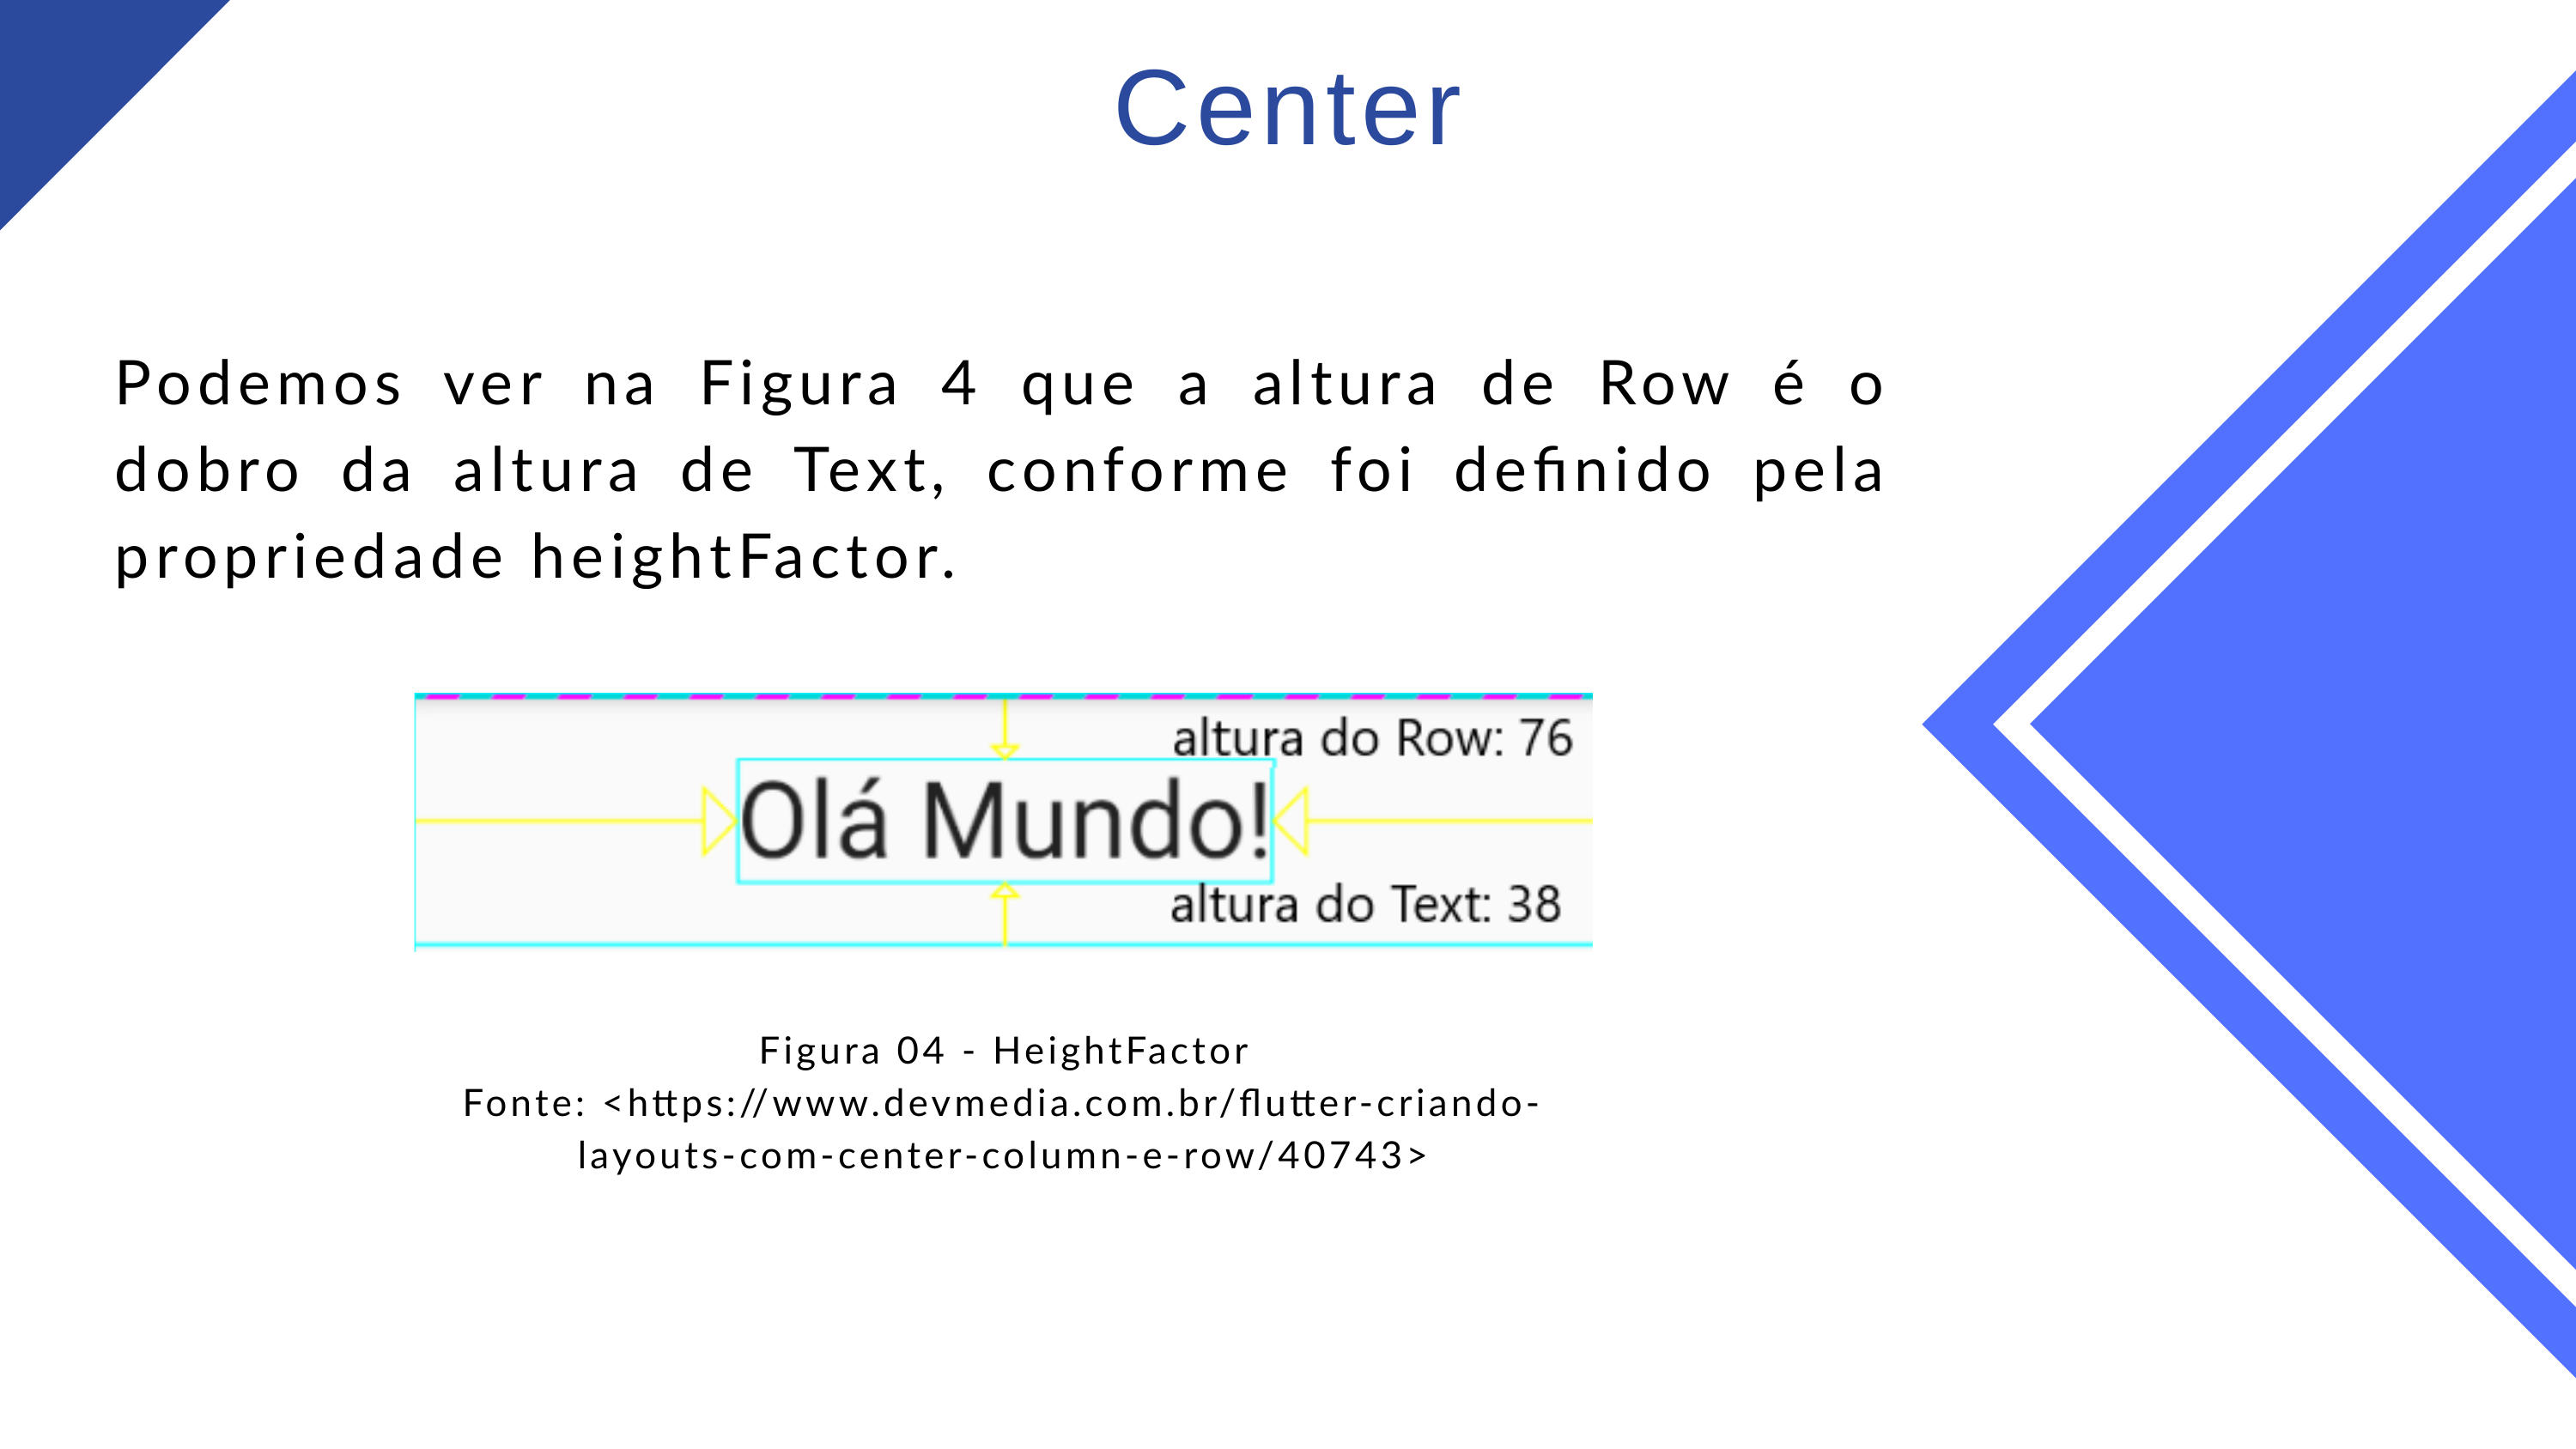

Center

Podemos ver na Figura 4 que a altura de Row é o dobro da altura de Text, conforme foi definido pela propriedade heightFactor.

Figura 04 - HeightFactor
Fonte: <https://www.devmedia.com.br/flutter-criando-layouts-com-center-column-e-row/40743>